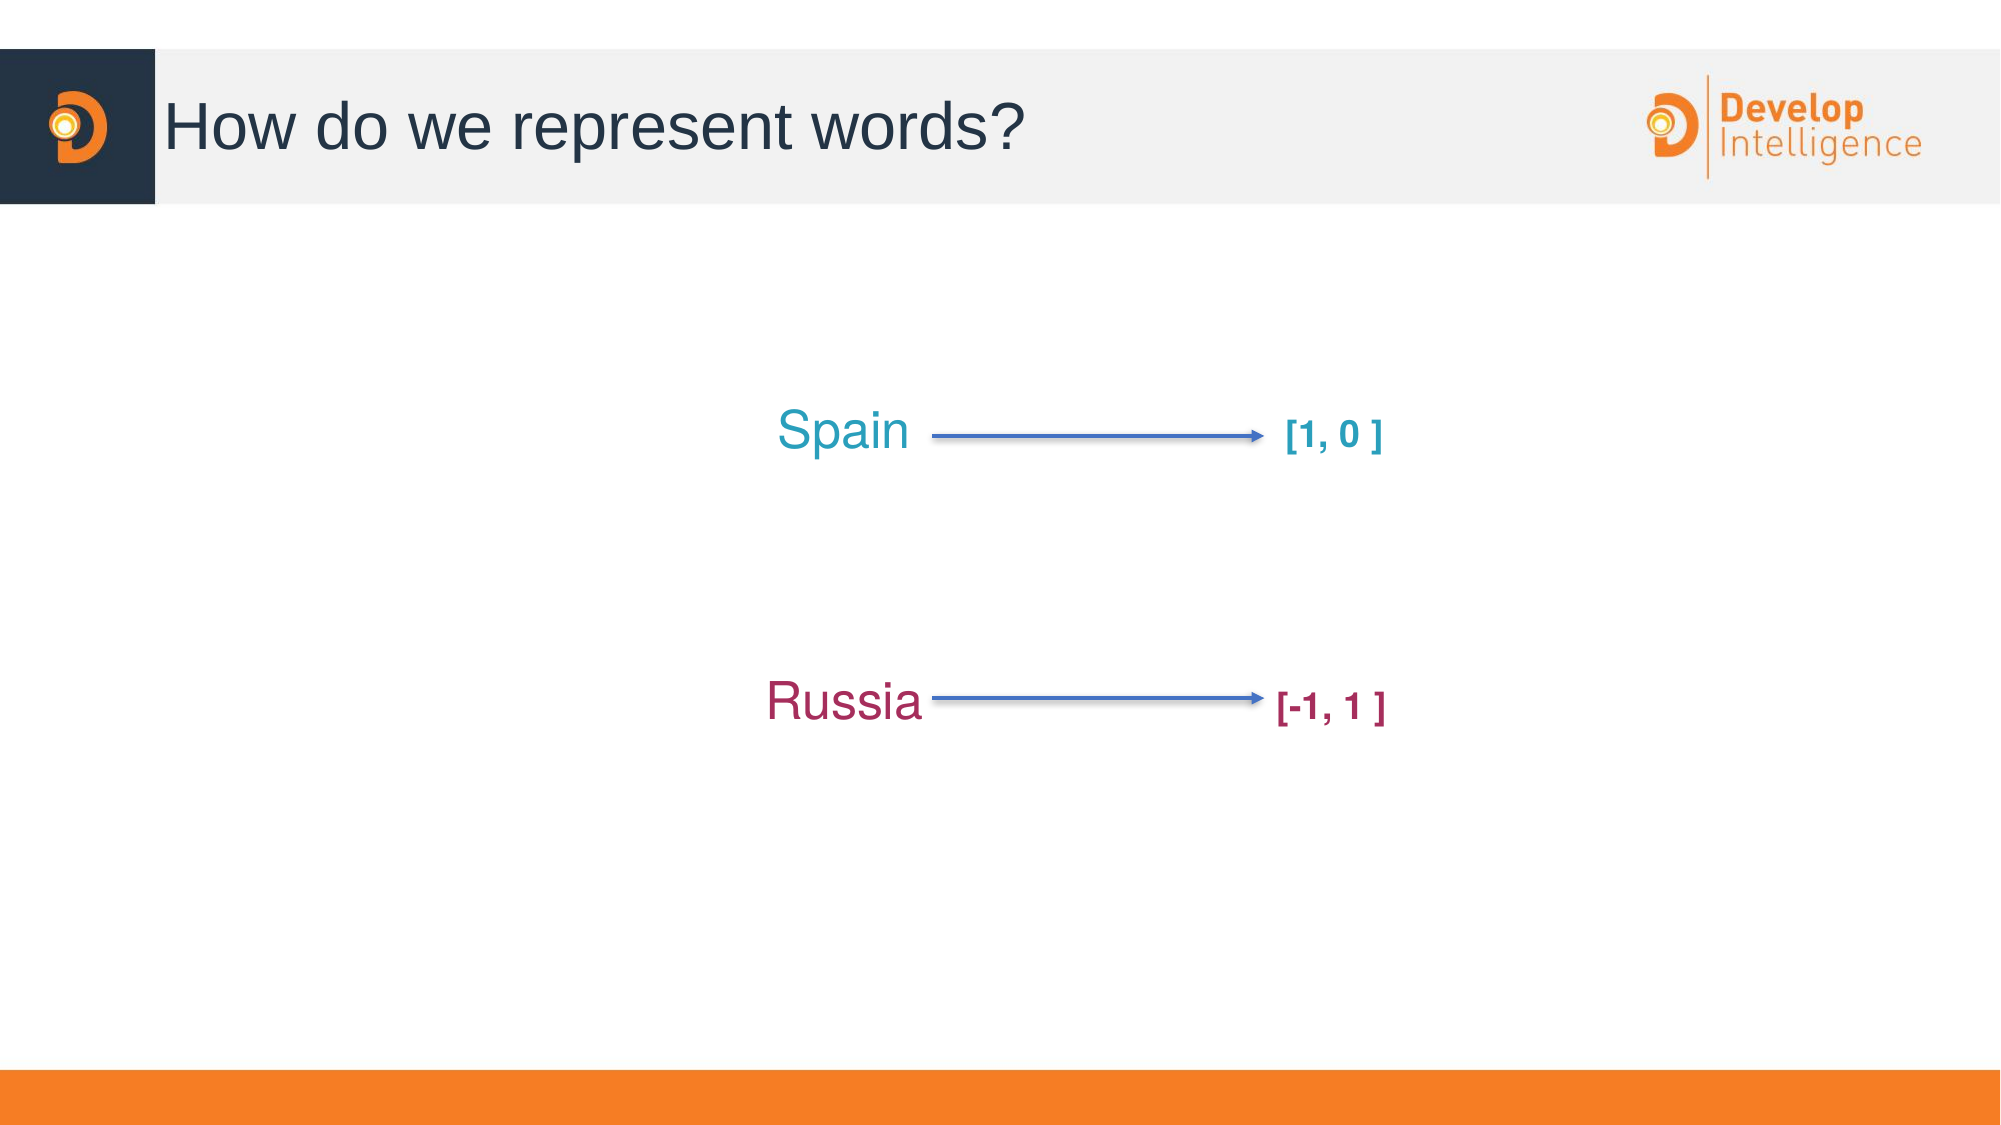

# How do we represent words?
Spain
[1, 0 ]

Russia
[-1, 1 ]

35